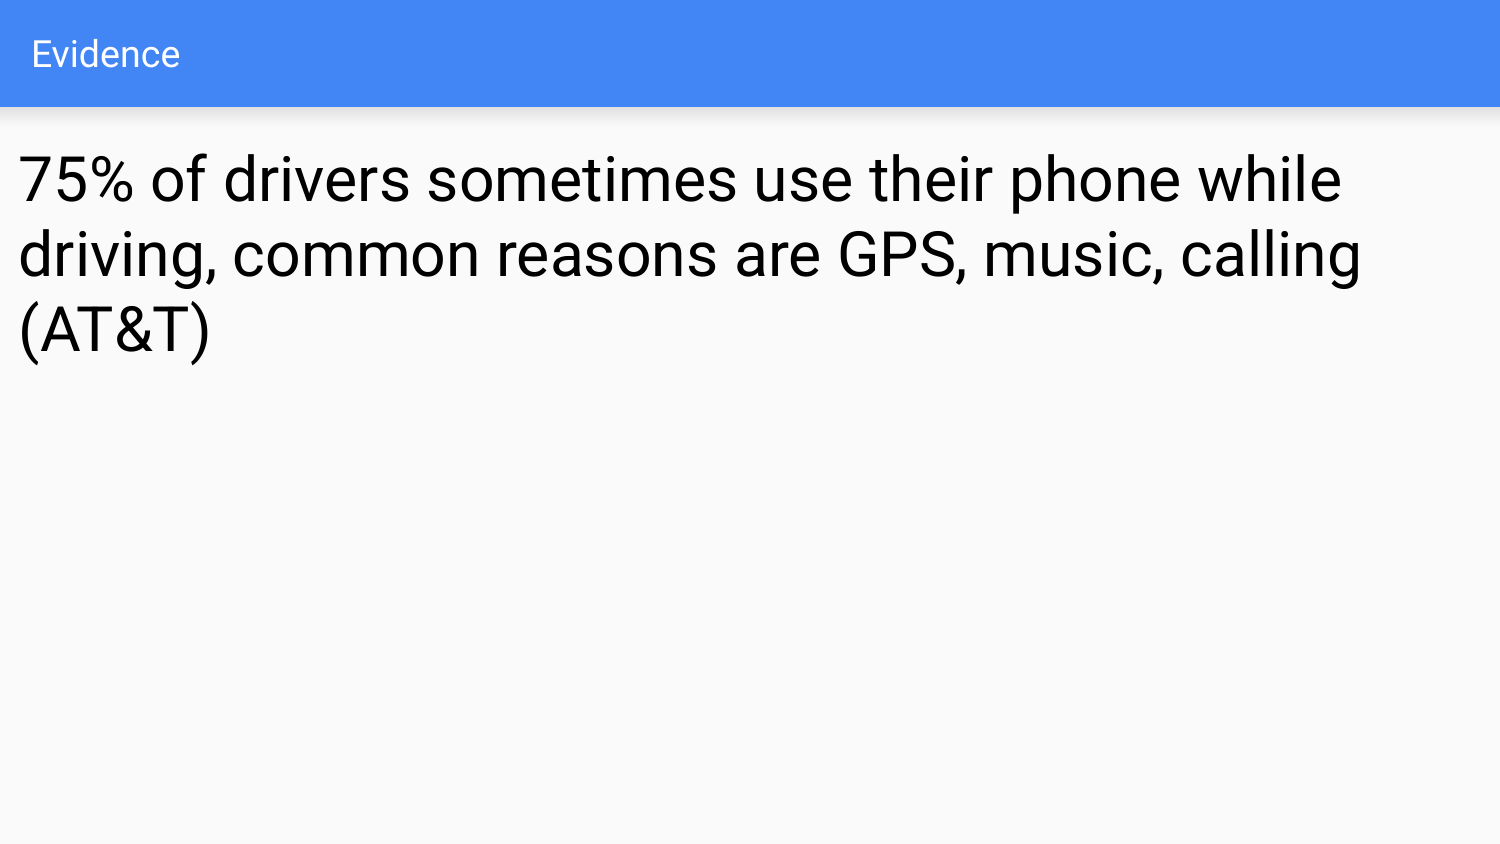

# Evidence
75% of drivers sometimes use their phone while driving, common reasons are GPS, music, calling (AT&T)